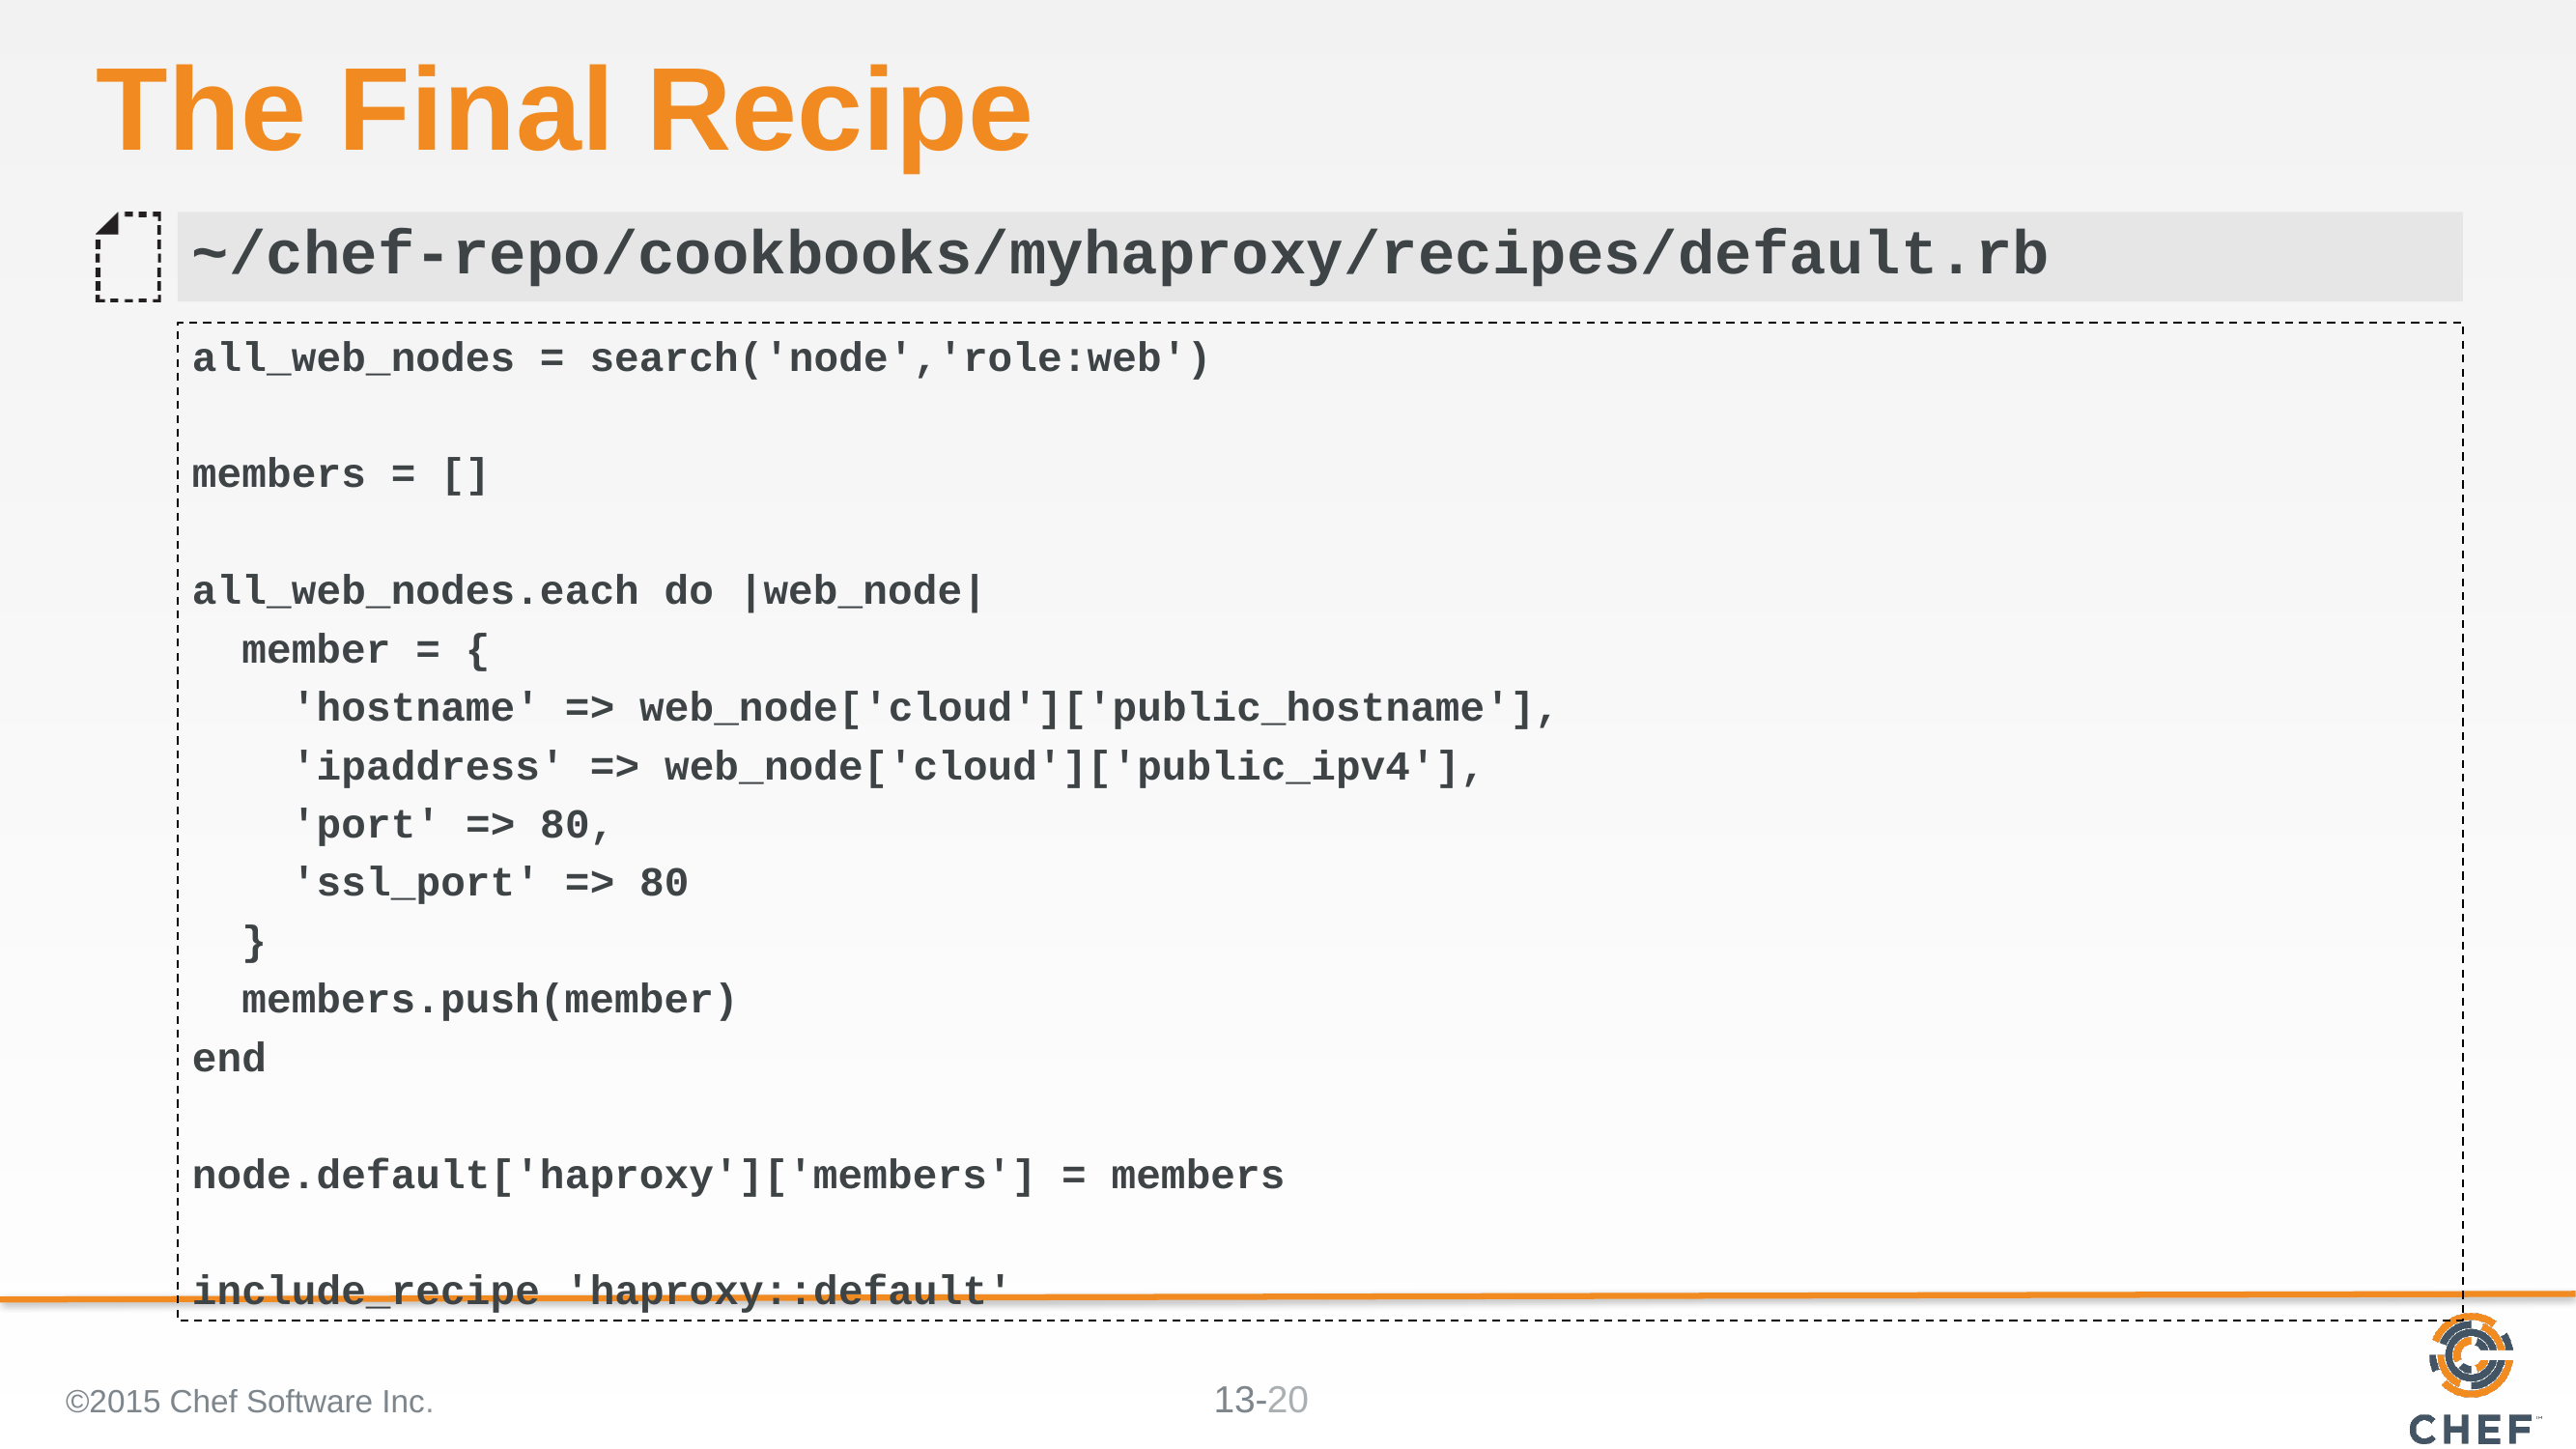

# The Final Recipe
~/chef-repo/cookbooks/myhaproxy/recipes/default.rb
all_web_nodes = search('node','role:web')

members = []

all_web_nodes.each do |web_node|
  member = {
    'hostname' => web_node['cloud']['public_hostname'],
    'ipaddress' => web_node['cloud']['public_ipv4'],
    'port' => 80,
    'ssl_port' => 80
  }
  members.push(member)
end

node.default['haproxy']['members'] = members

include_recipe 'haproxy::default'
©2015 Chef Software Inc.
20